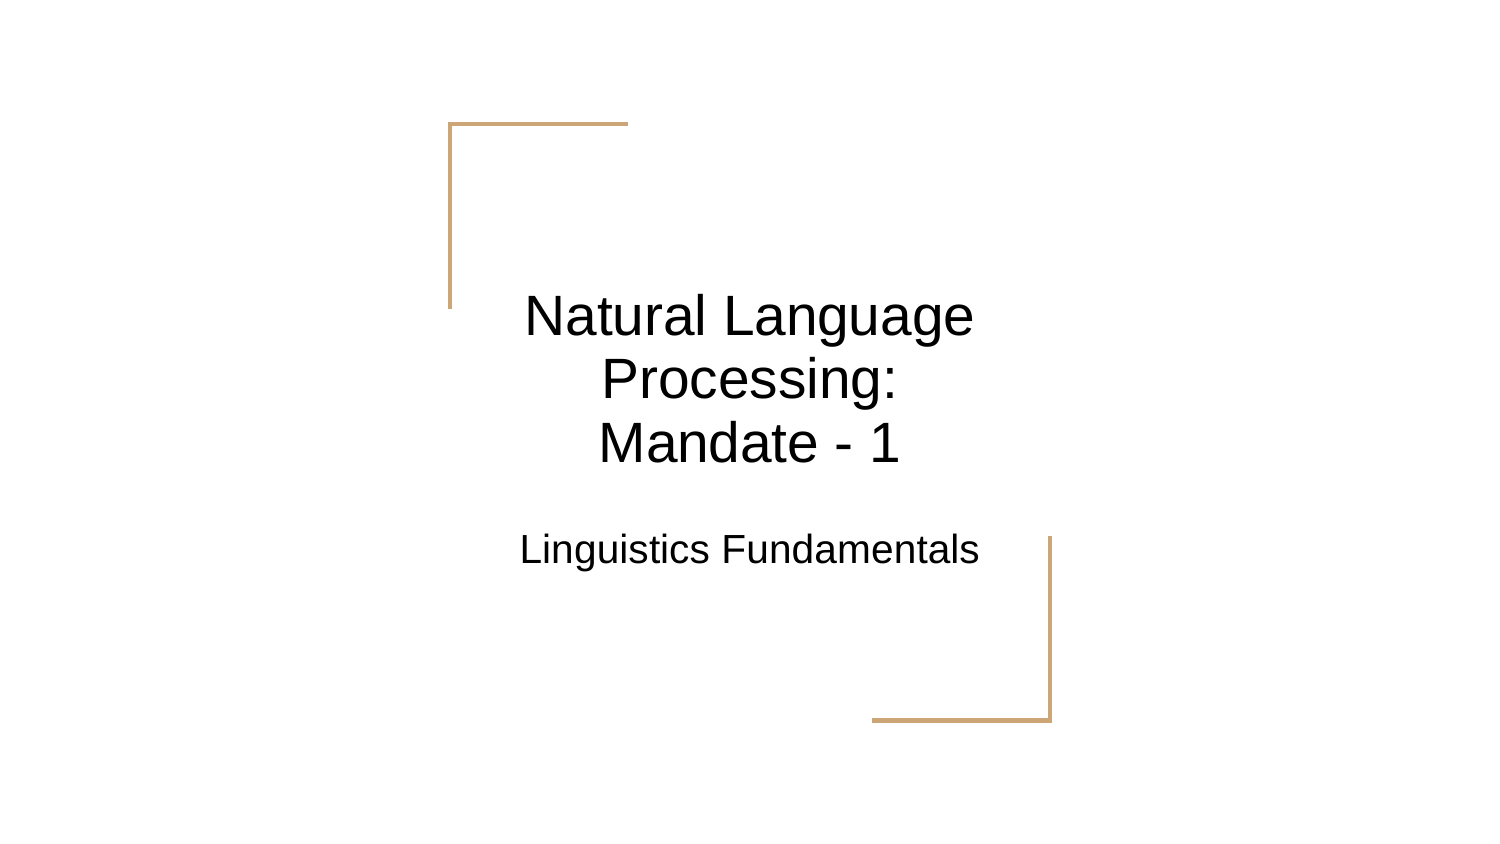

# Natural Language Processing: Mandate - 1
Linguistics Fundamentals